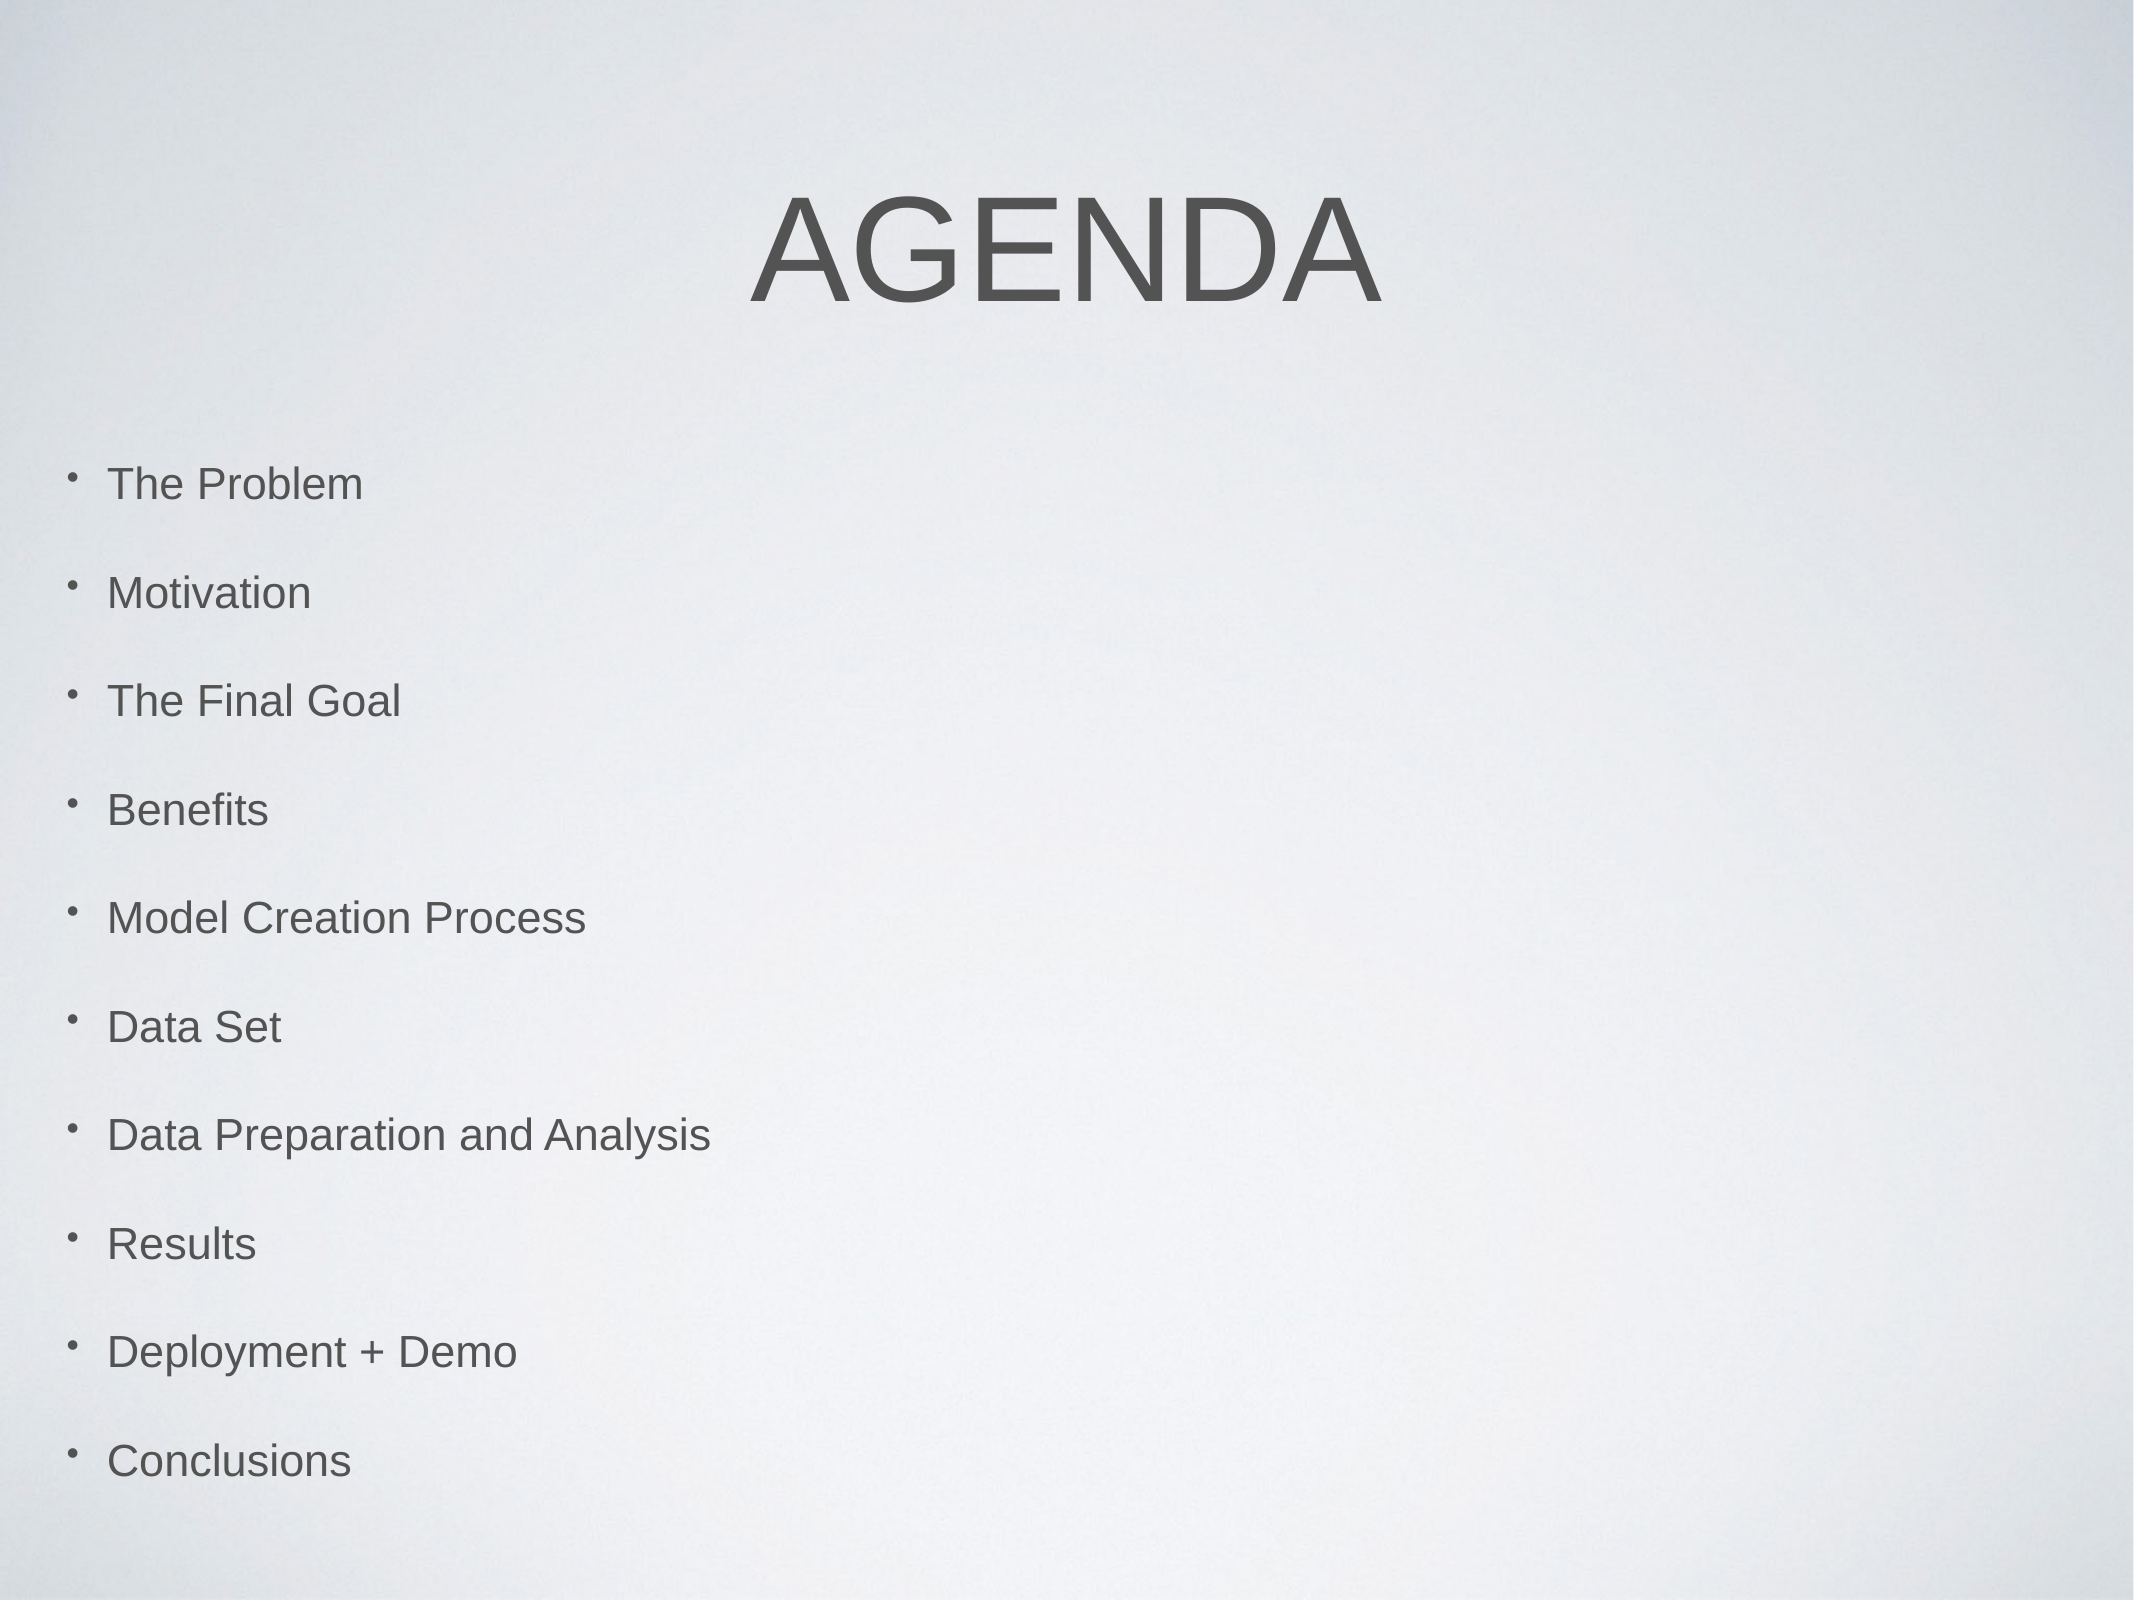

# Agenda
The Problem
Motivation
The Final Goal
Benefits
Model Creation Process
Data Set
Data Preparation and Analysis
Results
Deployment + Demo
Conclusions